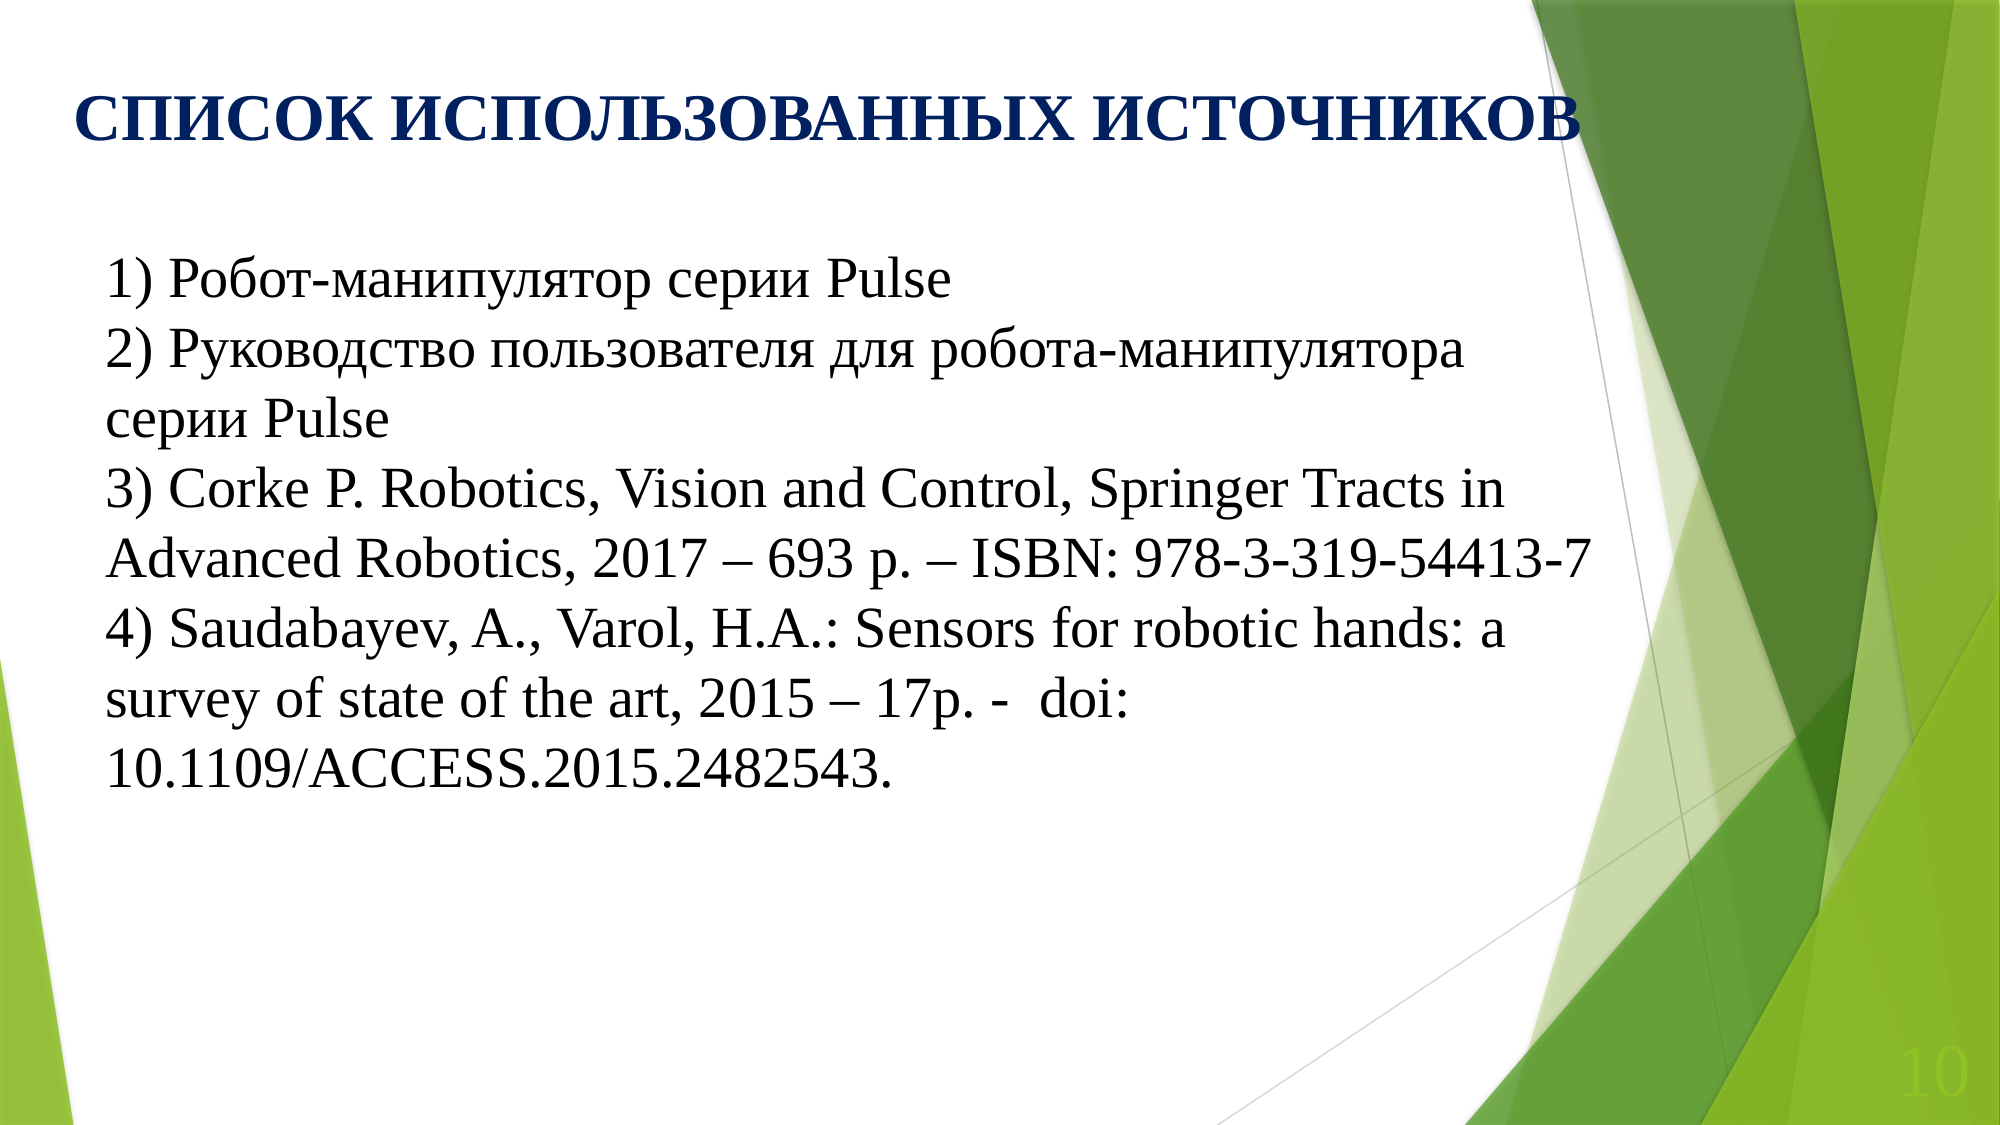

# СПИСОК ИСПОЛЬЗОВАННЫХ ИСТОЧНИКОВ
1) Робот-манипулятор серии Pulse
2) Руководство пользователя для робота-манипулятора серии Pulse
3) Corke P. Robotics, Vision and Control, Springer Tracts in Advanced Robotics, 2017 – 693 p. – ISBN: 978-3-319-54413-7
4) Saudabayev, A., Varol, H.A.: Sensors for robotic hands: a survey of state of the art, 2015 – 17p. -  doi: 10.1109/ACCESS.2015.2482543.
10